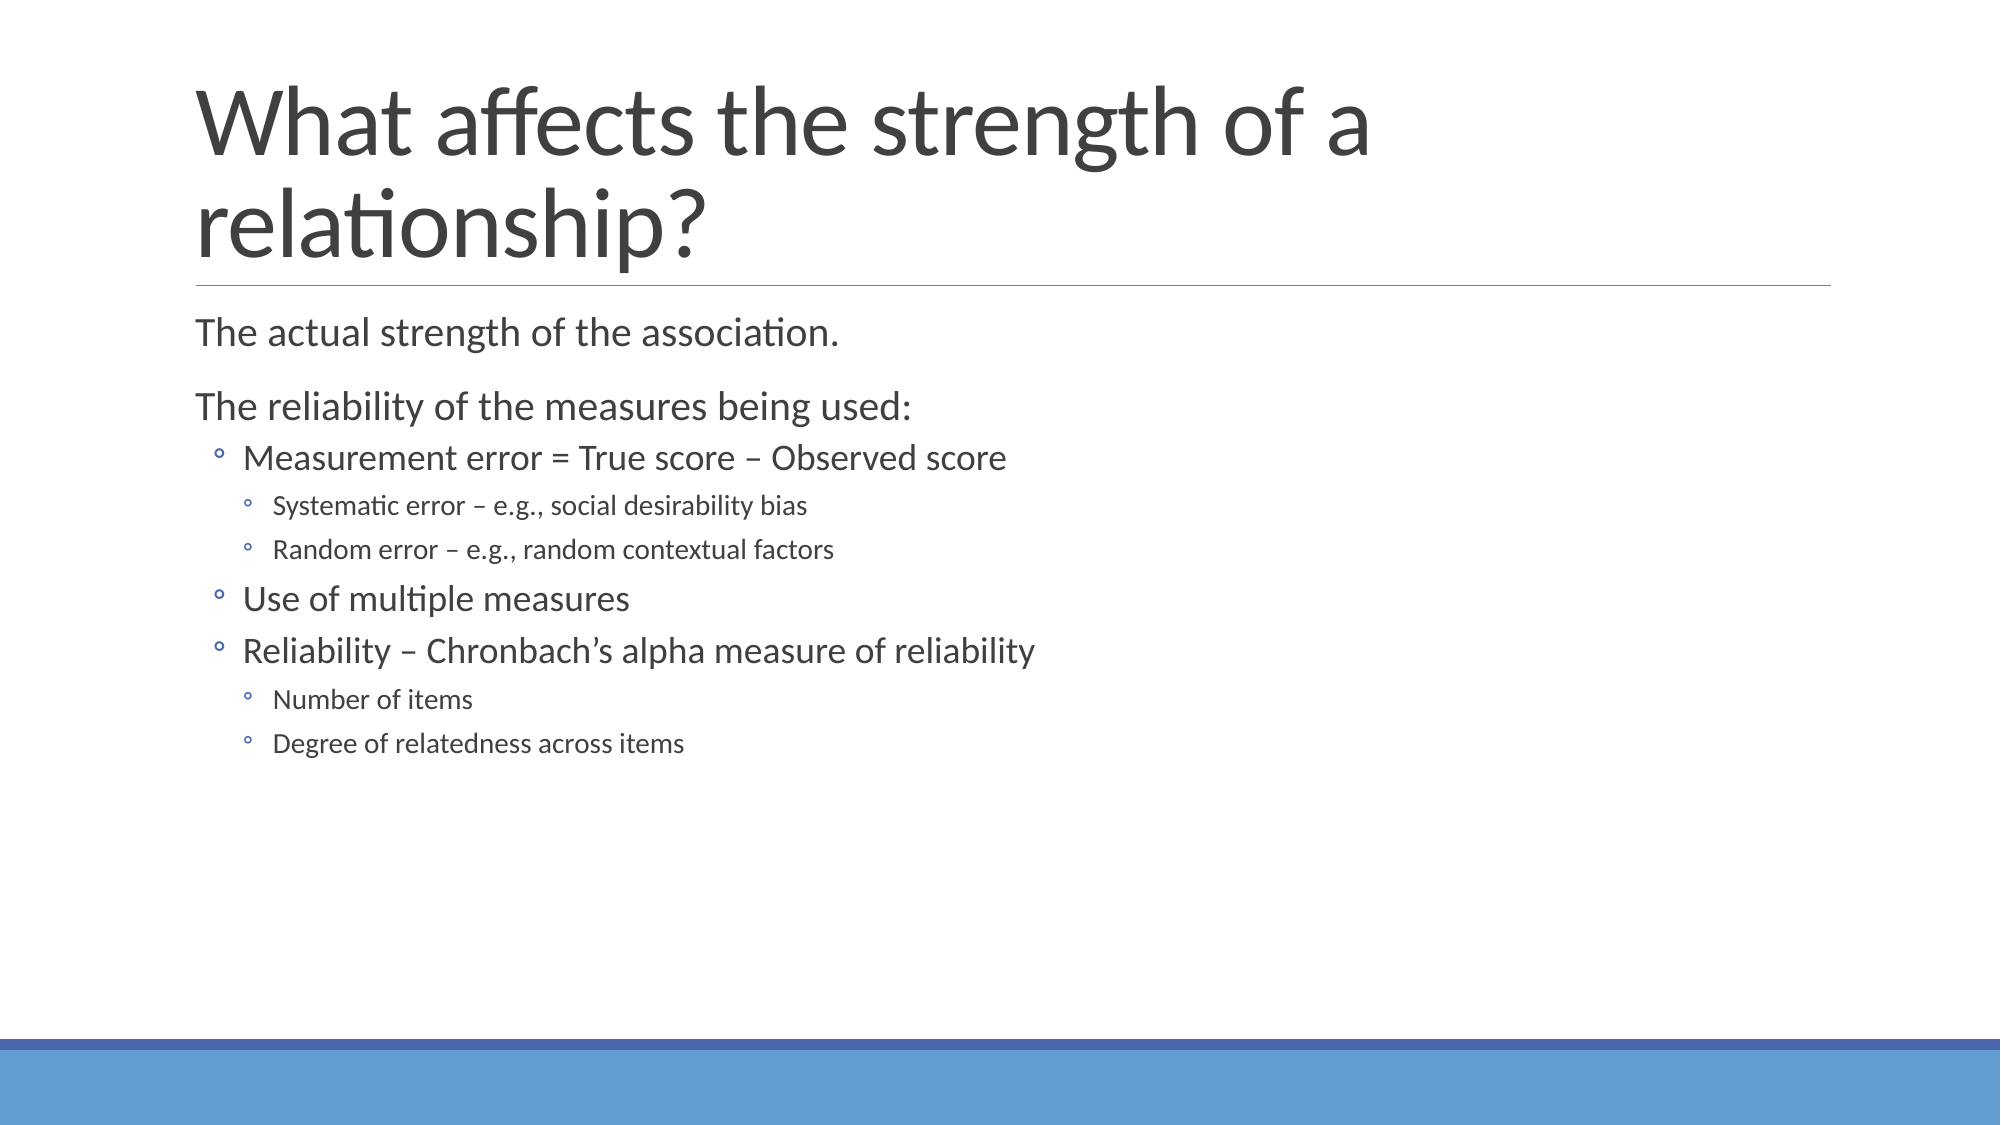

# What affects the strength of a relationship?
The actual strength of the association.
The reliability of the measures being used:
Measurement error = True score – Observed score
Systematic error – e.g., social desirability bias
Random error – e.g., random contextual factors
Use of multiple measures
Reliability – Chronbach’s alpha measure of reliability
Number of items
Degree of relatedness across items